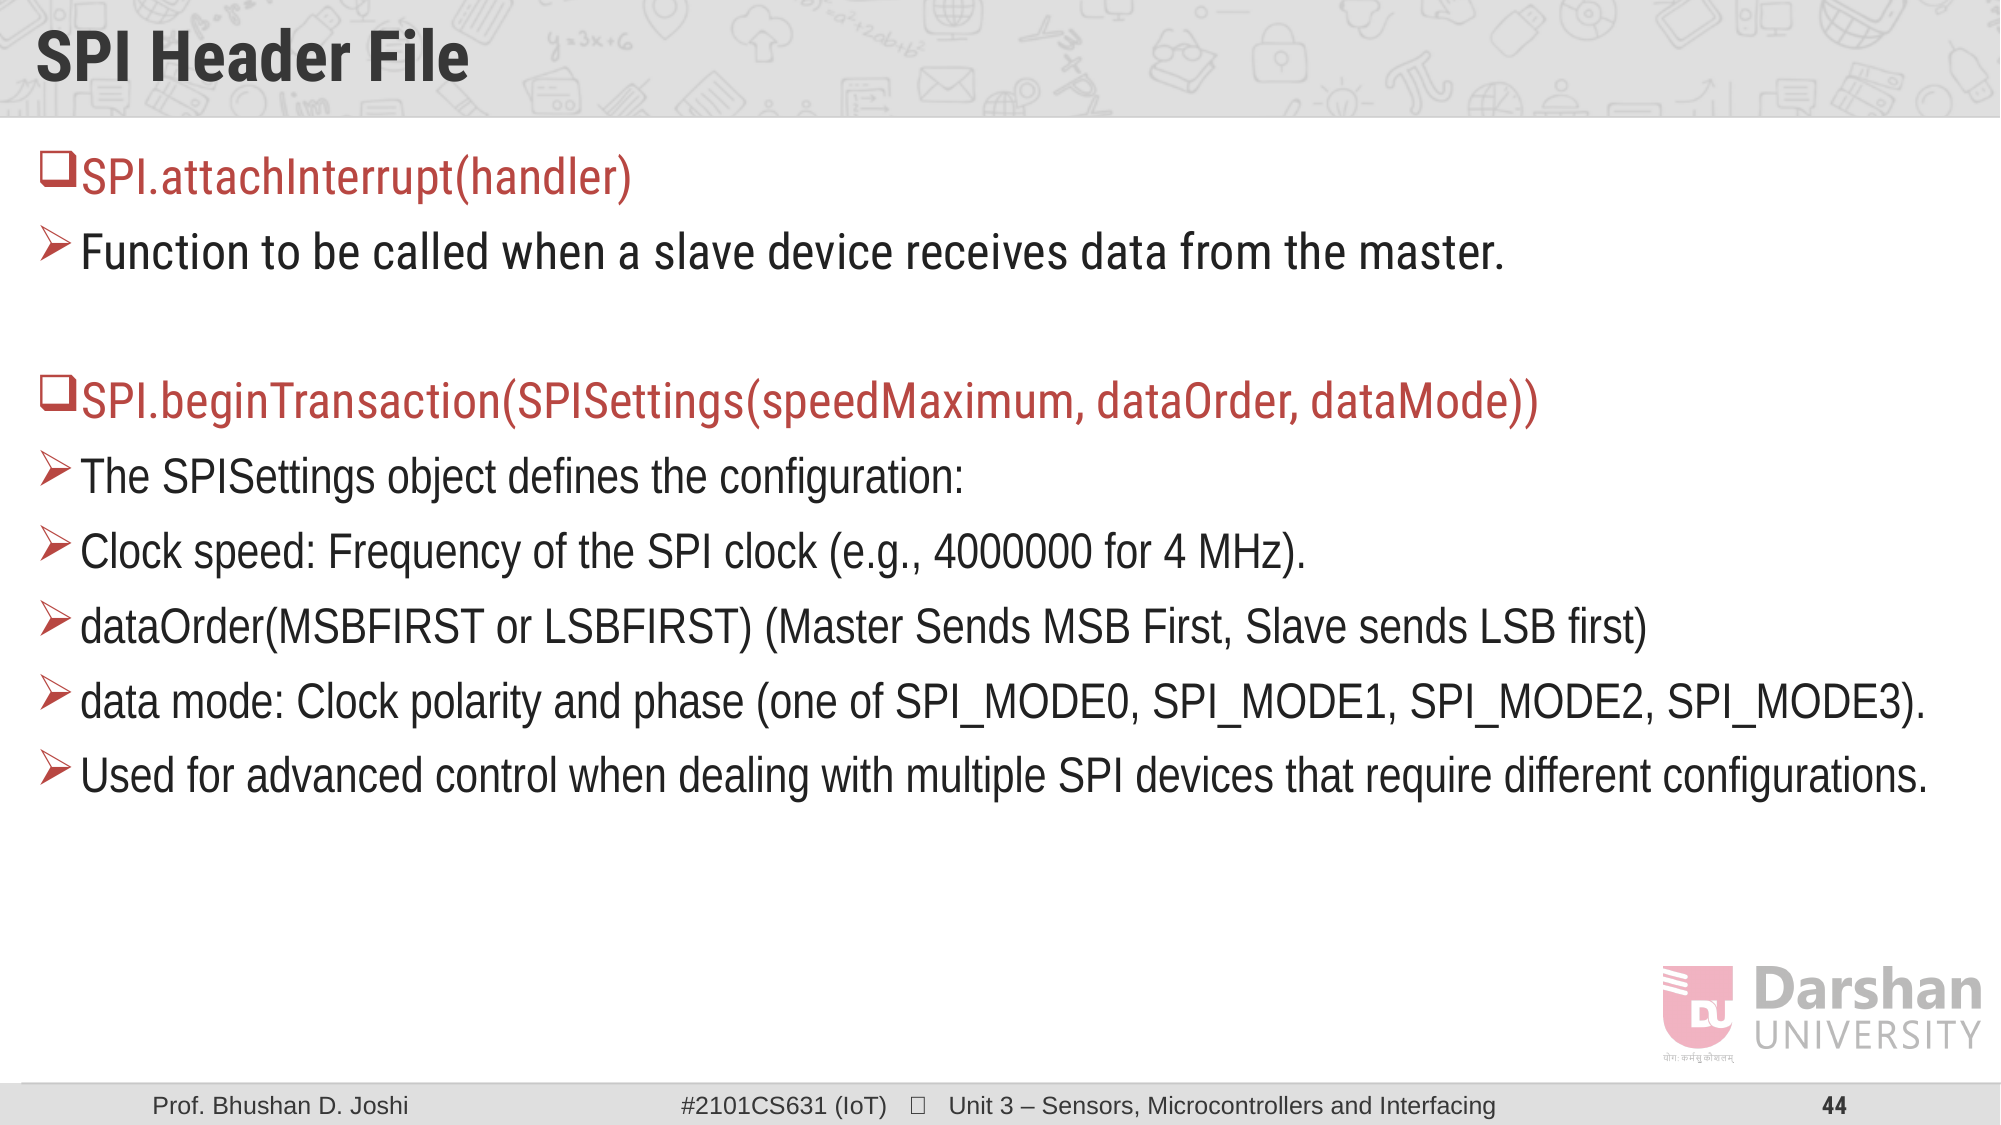

# SPI Header File
SPI.attachInterrupt(handler)
Function to be called when a slave device receives data from the master.

SPI.beginTransaction(SPISettings(speedMaximum, dataOrder, dataMode))
The SPISettings object defines the configuration:
Clock speed: Frequency of the SPI clock (e.g., 4000000 for 4 MHz).
dataOrder(MSBFIRST or LSBFIRST) (Master Sends MSB First, Slave sends LSB first)
data mode: Clock polarity and phase (one of SPI_MODE0, SPI_MODE1, SPI_MODE2, SPI_MODE3).
Used for advanced control when dealing with multiple SPI devices that require different configurations.